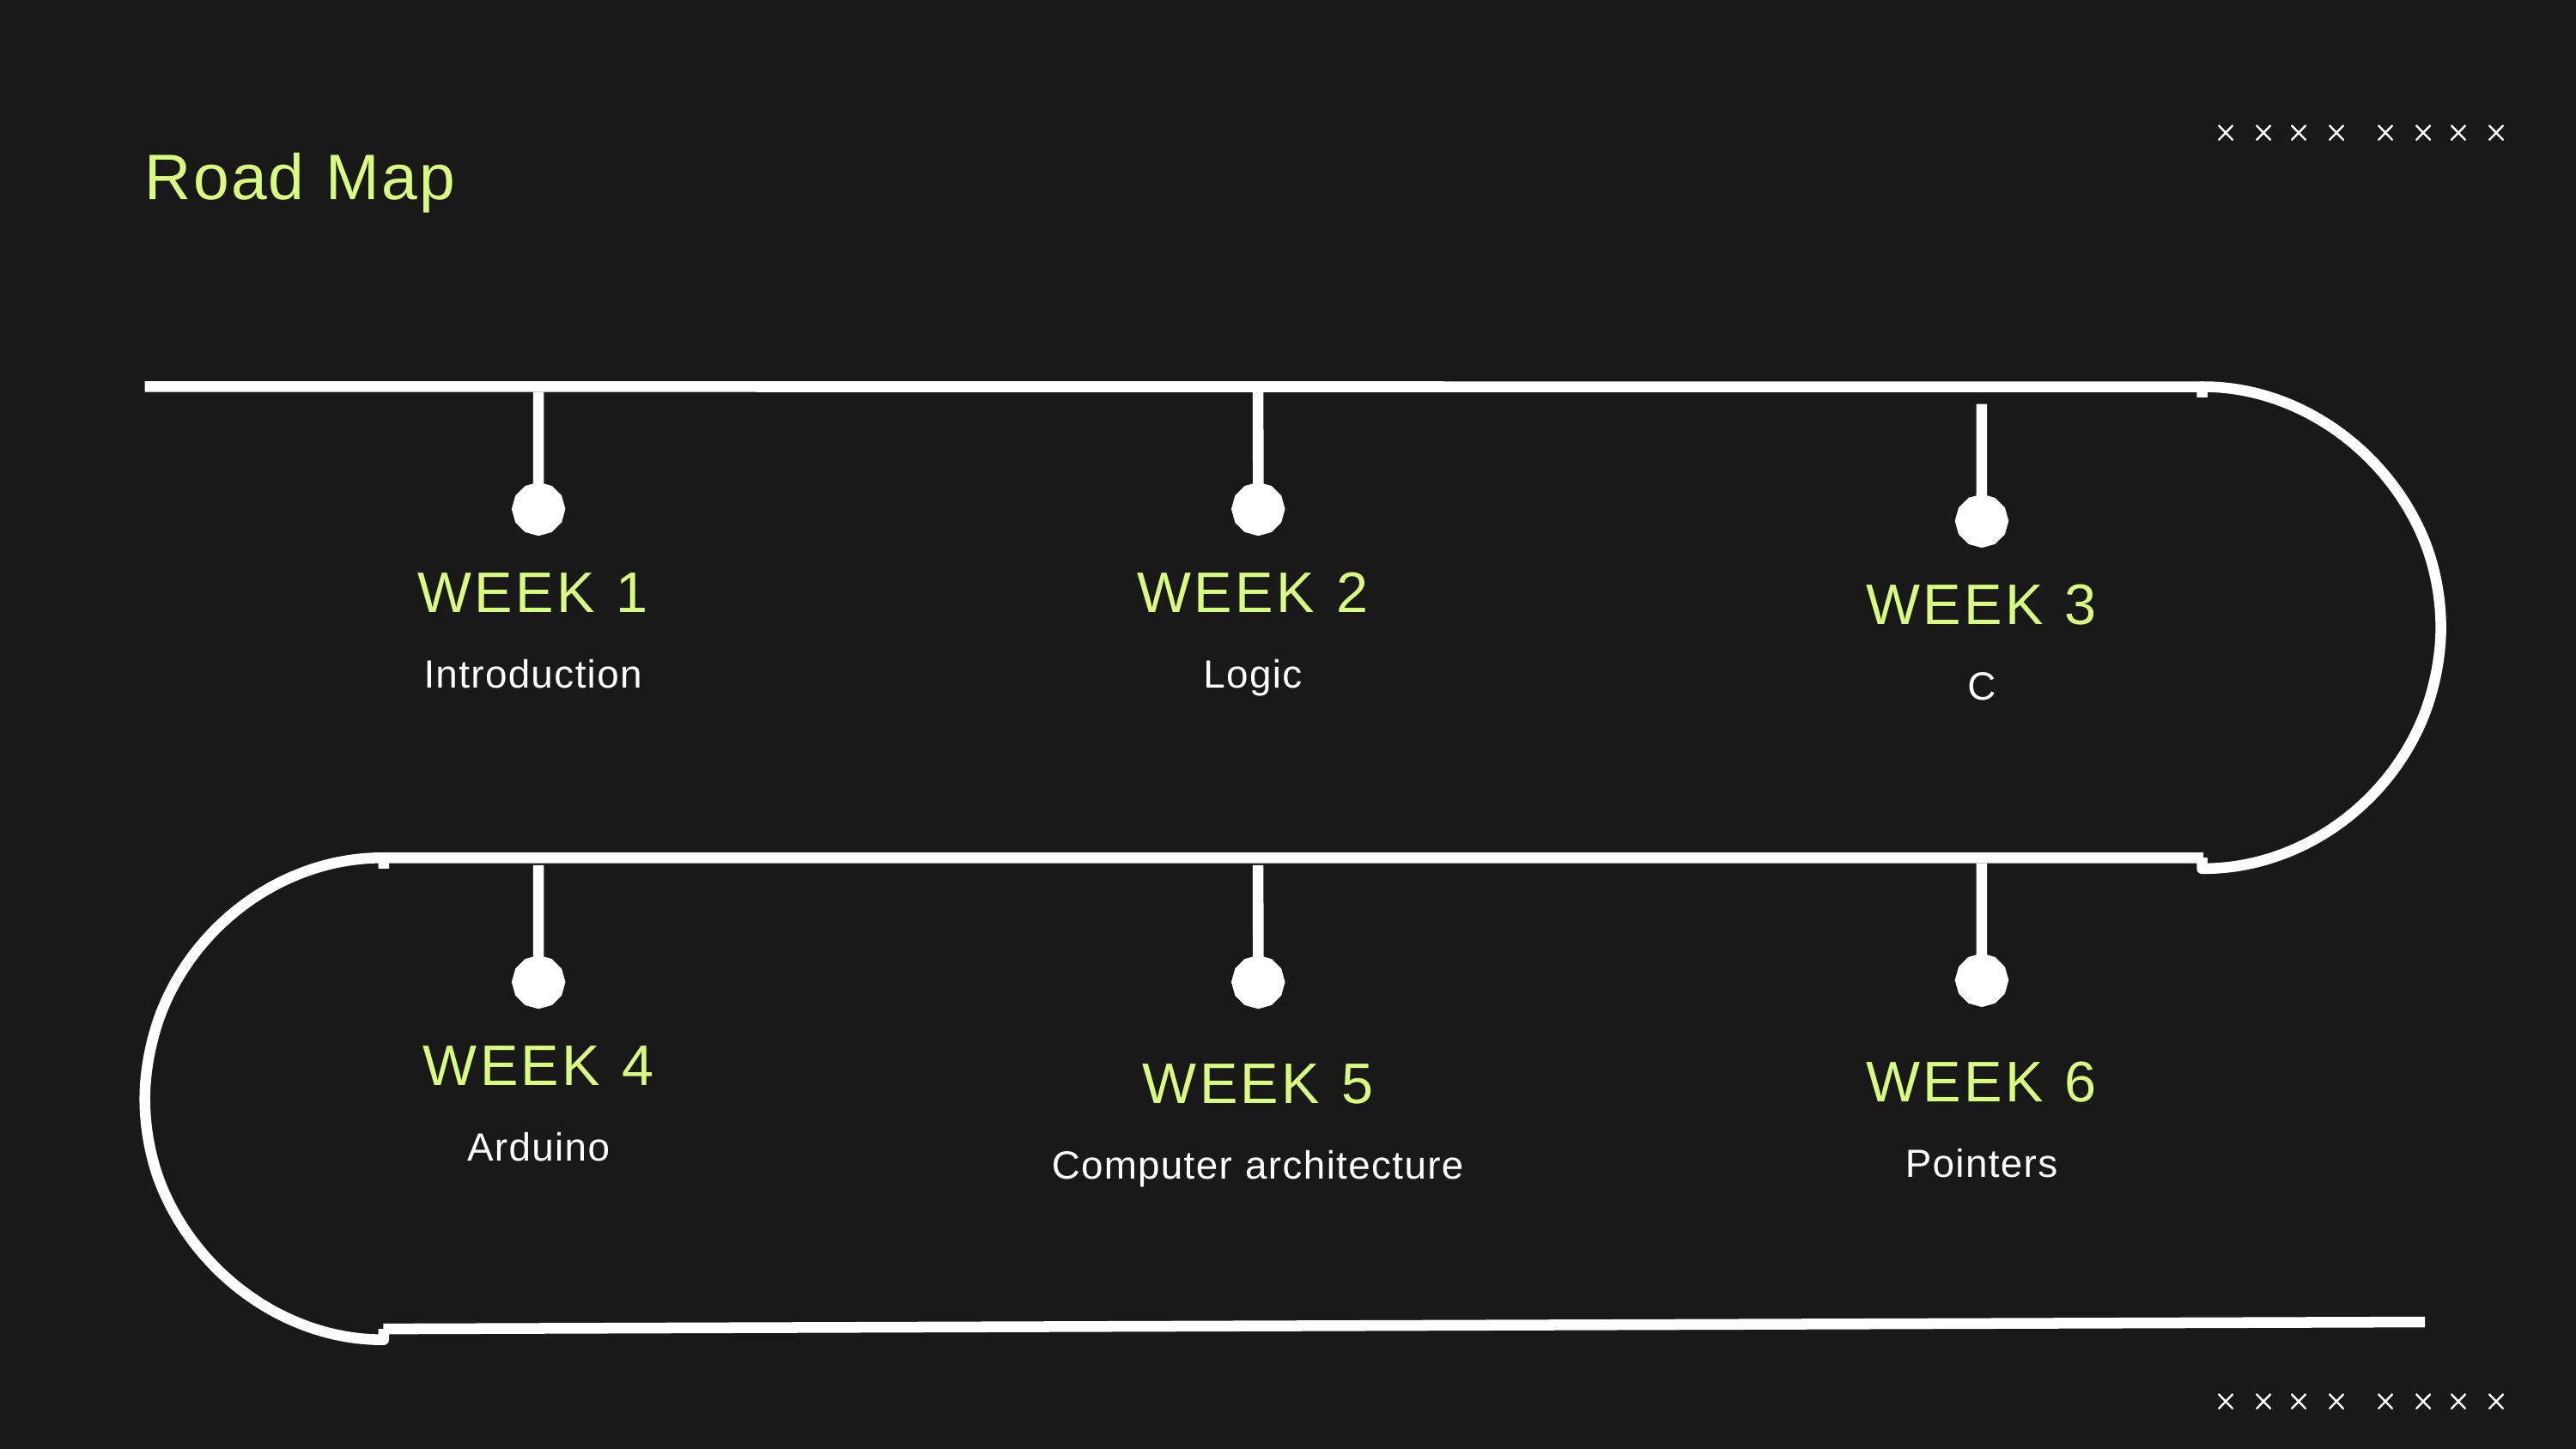

Road Map

WEEK 1
Introduction
WEEK 2
Logic
WEEK 3
C

WEEK 4
Arduino
WEEK 6
Pointers
WEEK 5
Computer architecture